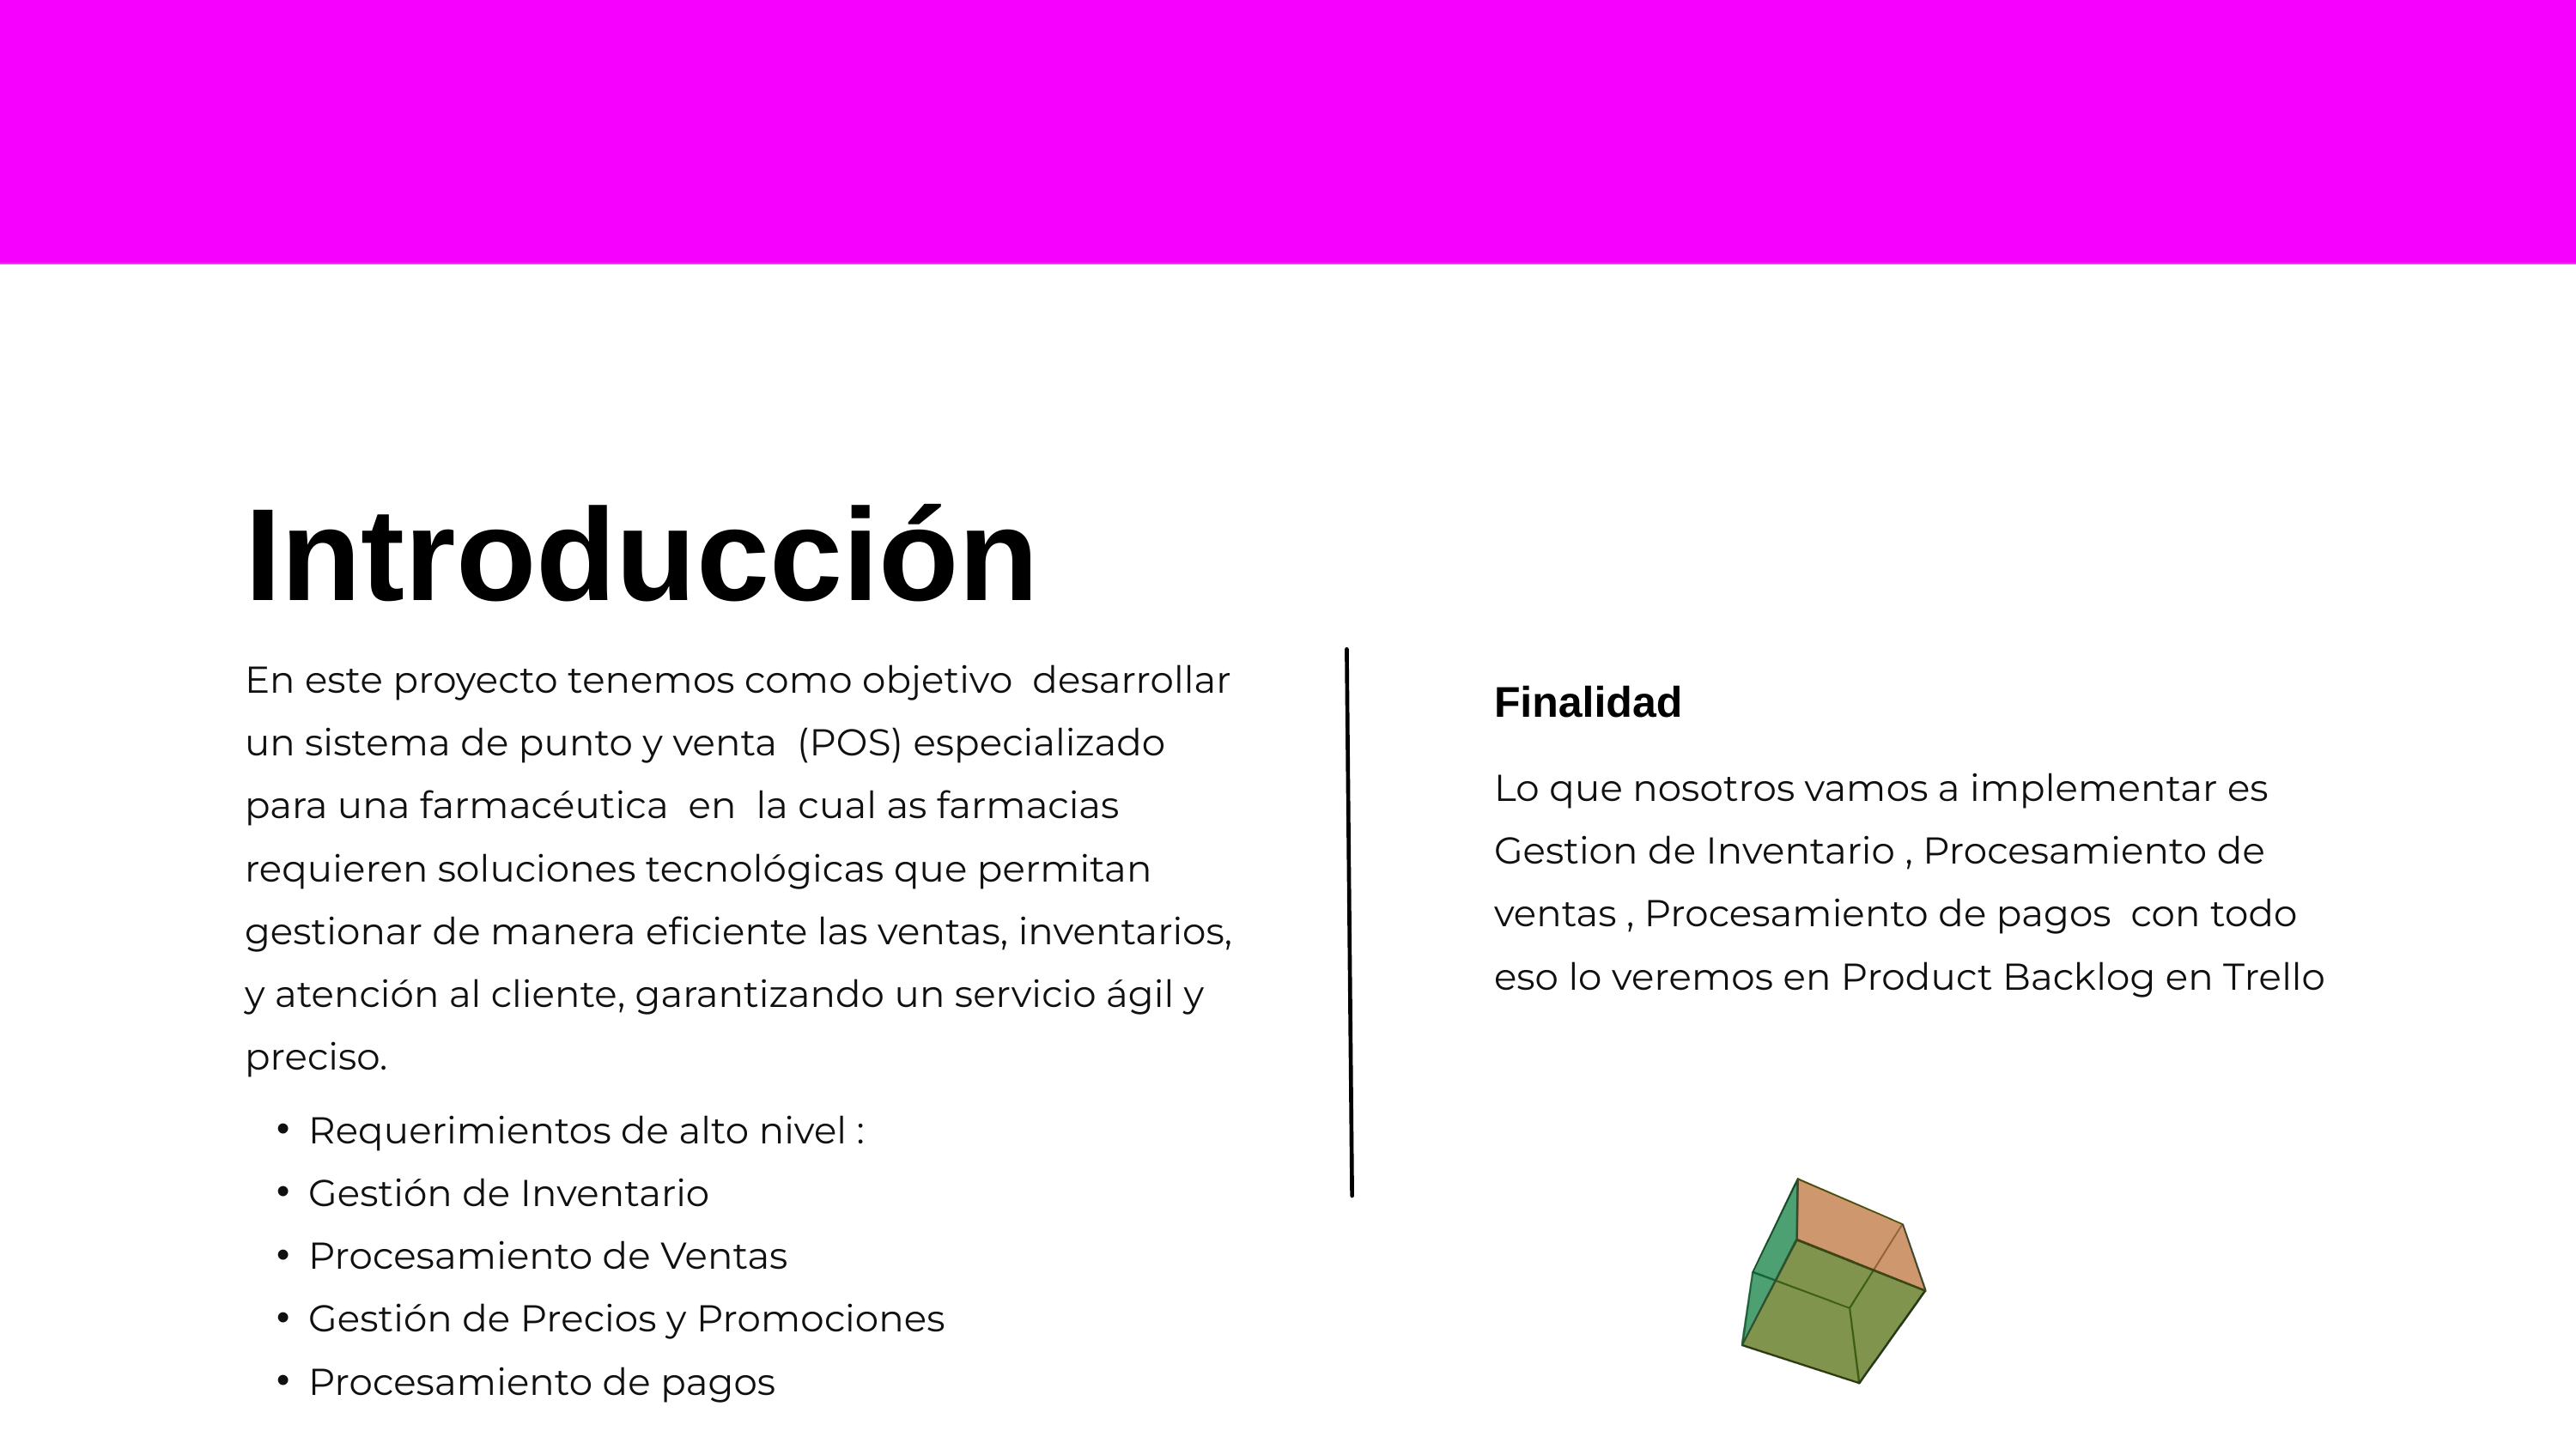

Introducción
En este proyecto tenemos como objetivo  desarrollar un sistema de punto y venta  (POS) especializado para una farmacéutica  en  la cual as farmacias requieren soluciones tecnológicas que permitan gestionar de manera eficiente las ventas, inventarios, y atención al cliente, garantizando un servicio ágil y preciso.
Finalidad
Lo que nosotros vamos a implementar es
Gestion de Inventario , Procesamiento de ventas , Procesamiento de pagos  con todo eso lo veremos en Product Backlog en Trello

Requerimientos de alto nivel :
Gestión de Inventario
Procesamiento de Ventas
Gestión de Precios y Promociones
Procesamiento de pagos